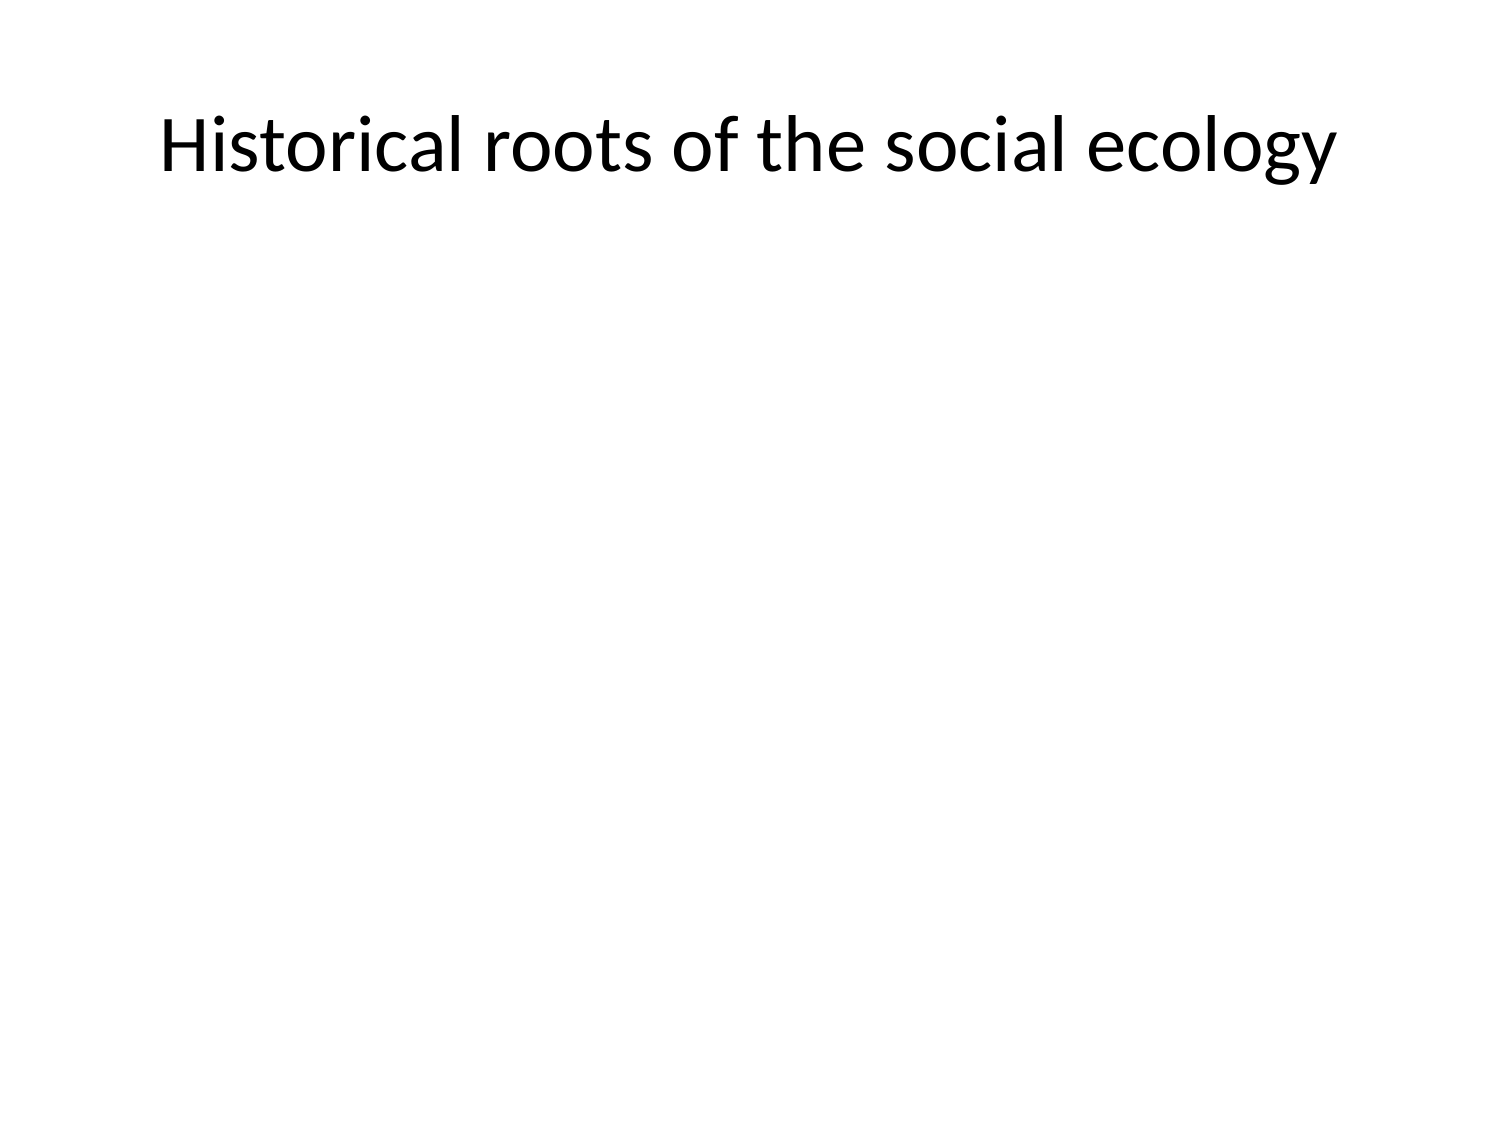

# Historical roots of the social ecology